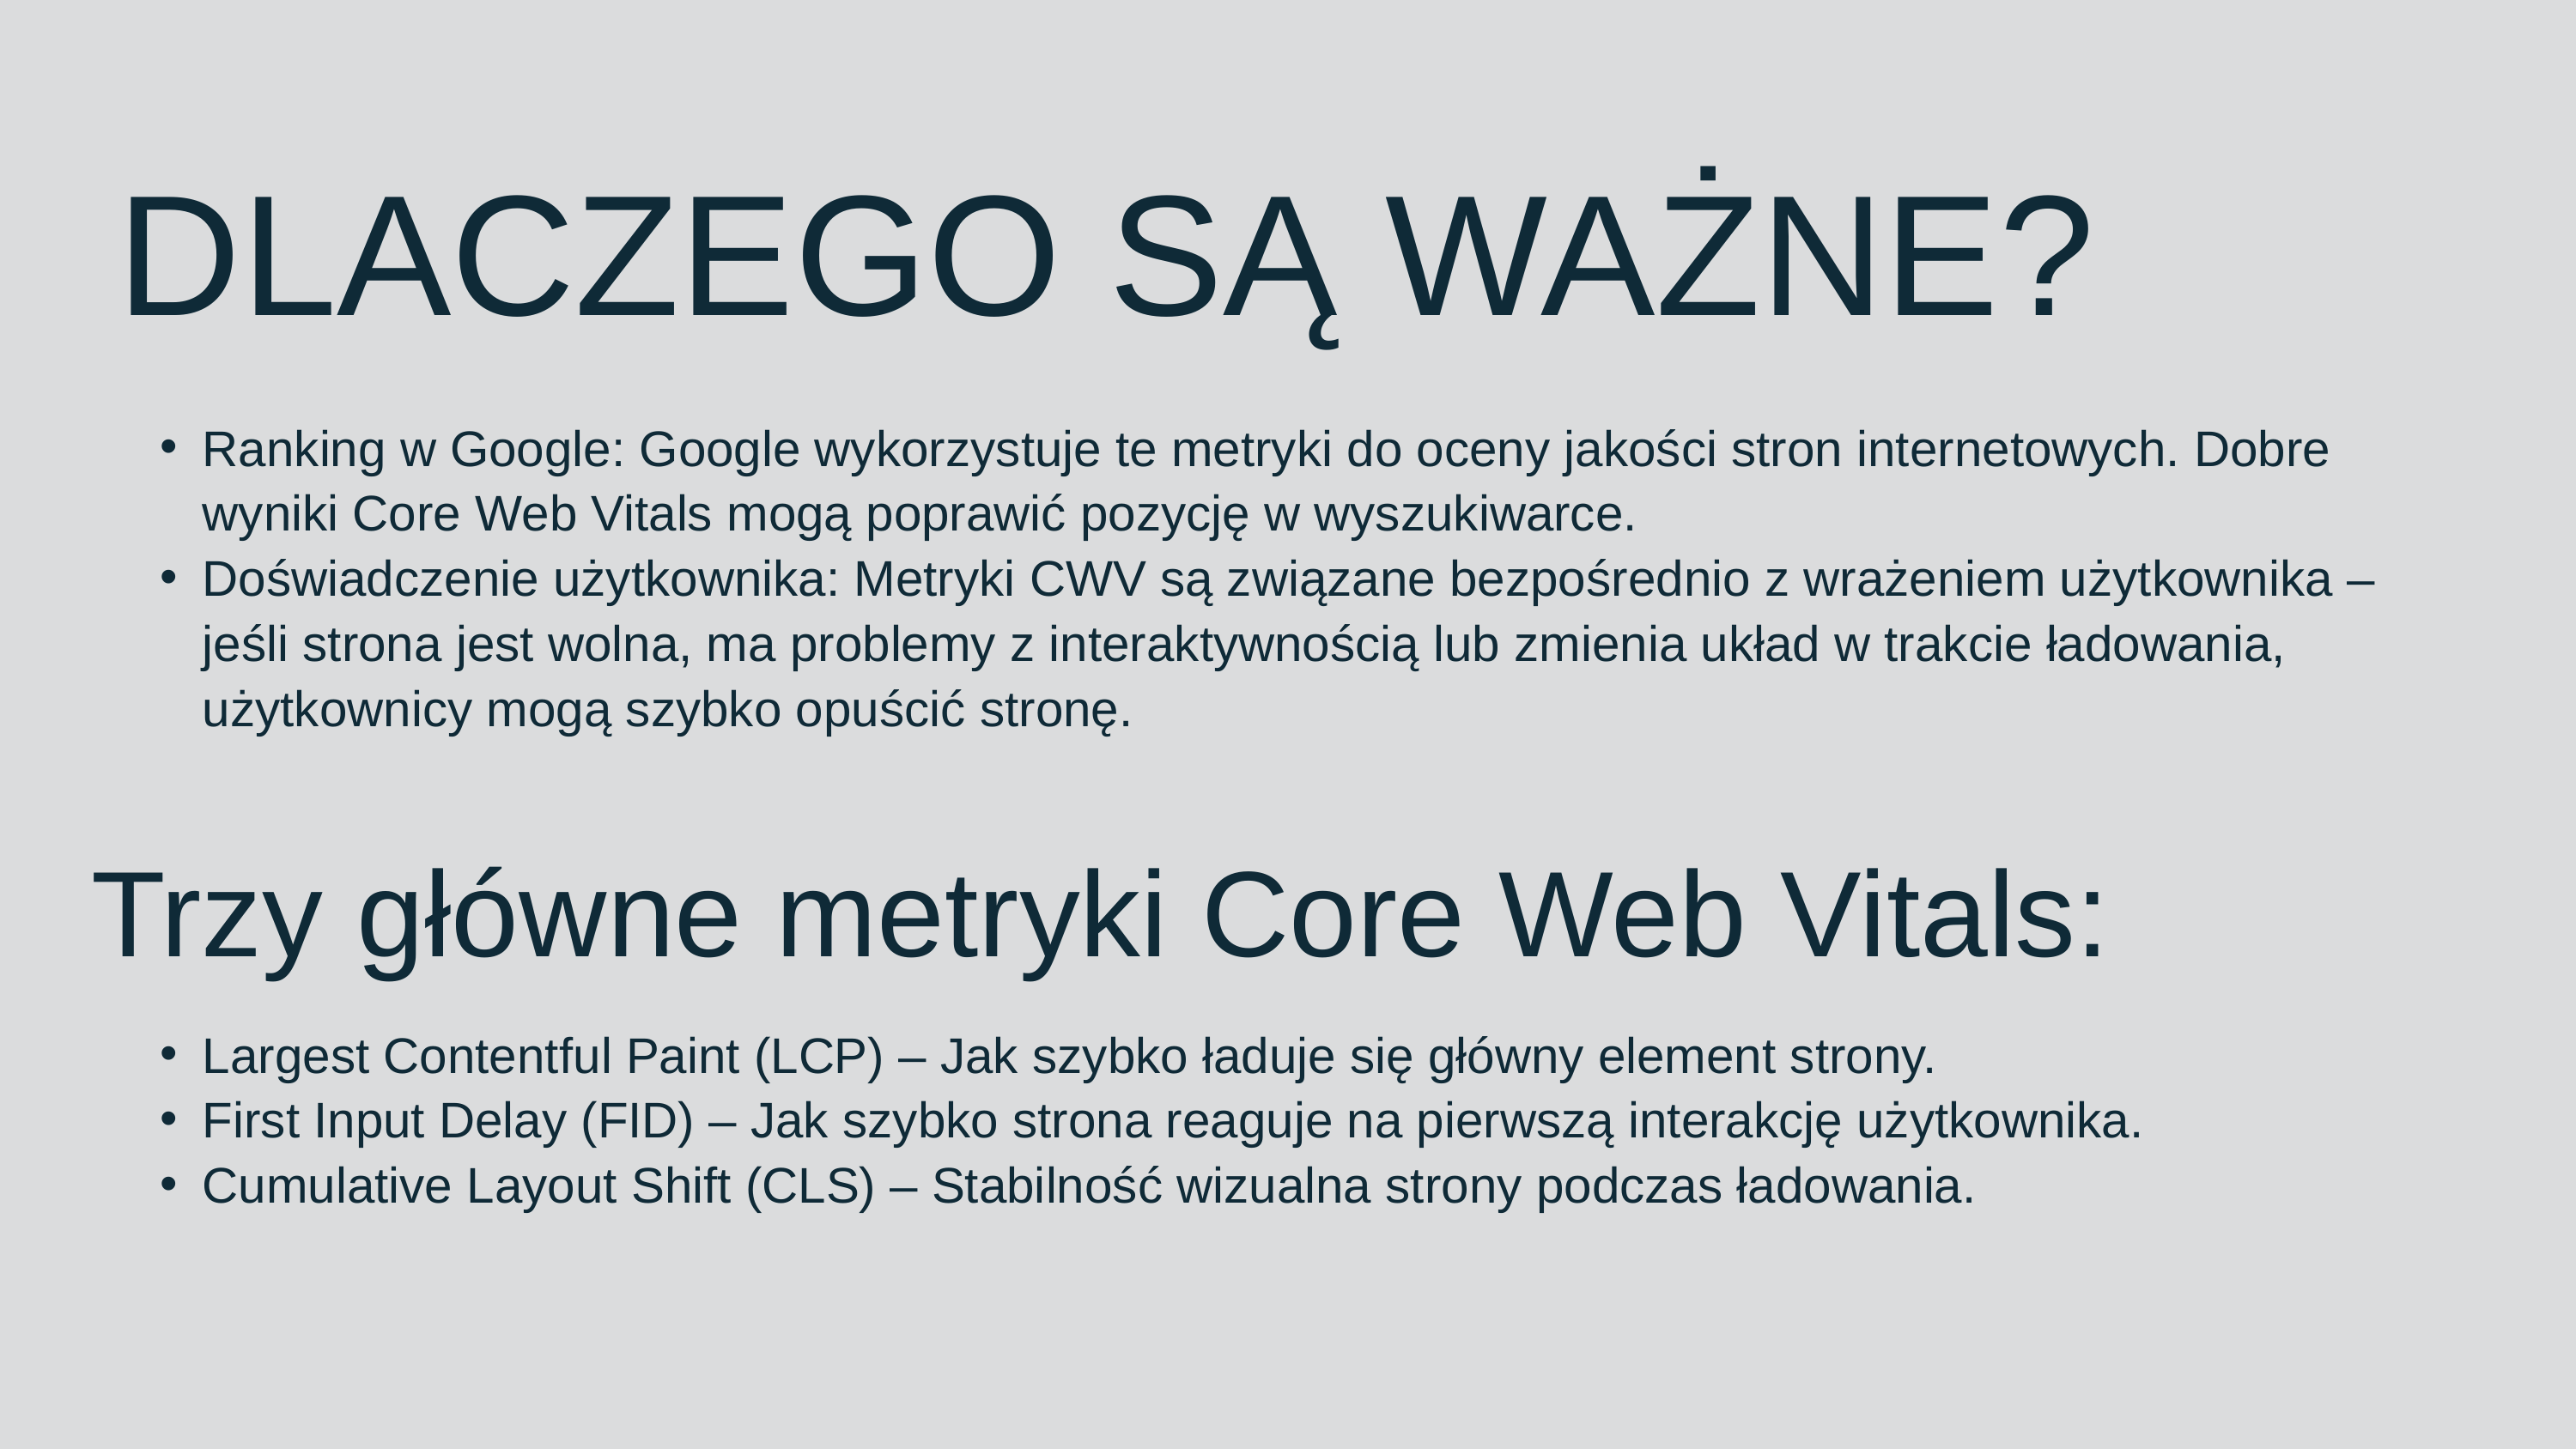

DLACZEGO SĄ WAŻNE?

Ranking w Google: Google wykorzystuje te metryki do oceny jakości stron internetowych. Dobre wyniki Core Web Vitals mogą poprawić pozycję w wyszukiwarce.
Doświadczenie użytkownika: Metryki CWV są związane bezpośrednio z wrażeniem użytkownika – jeśli strona jest wolna, ma problemy z interaktywnością lub zmienia układ w trakcie ładowania, użytkownicy mogą szybko opuścić stronę.

Trzy główne metryki Core Web Vitals:
Largest Contentful Paint (LCP) – Jak szybko ładuje się główny element strony.
First Input Delay (FID) – Jak szybko strona reaguje na pierwszą interakcję użytkownika.
Cumulative Layout Shift (CLS) – Stabilność wizualna strony podczas ładowania.